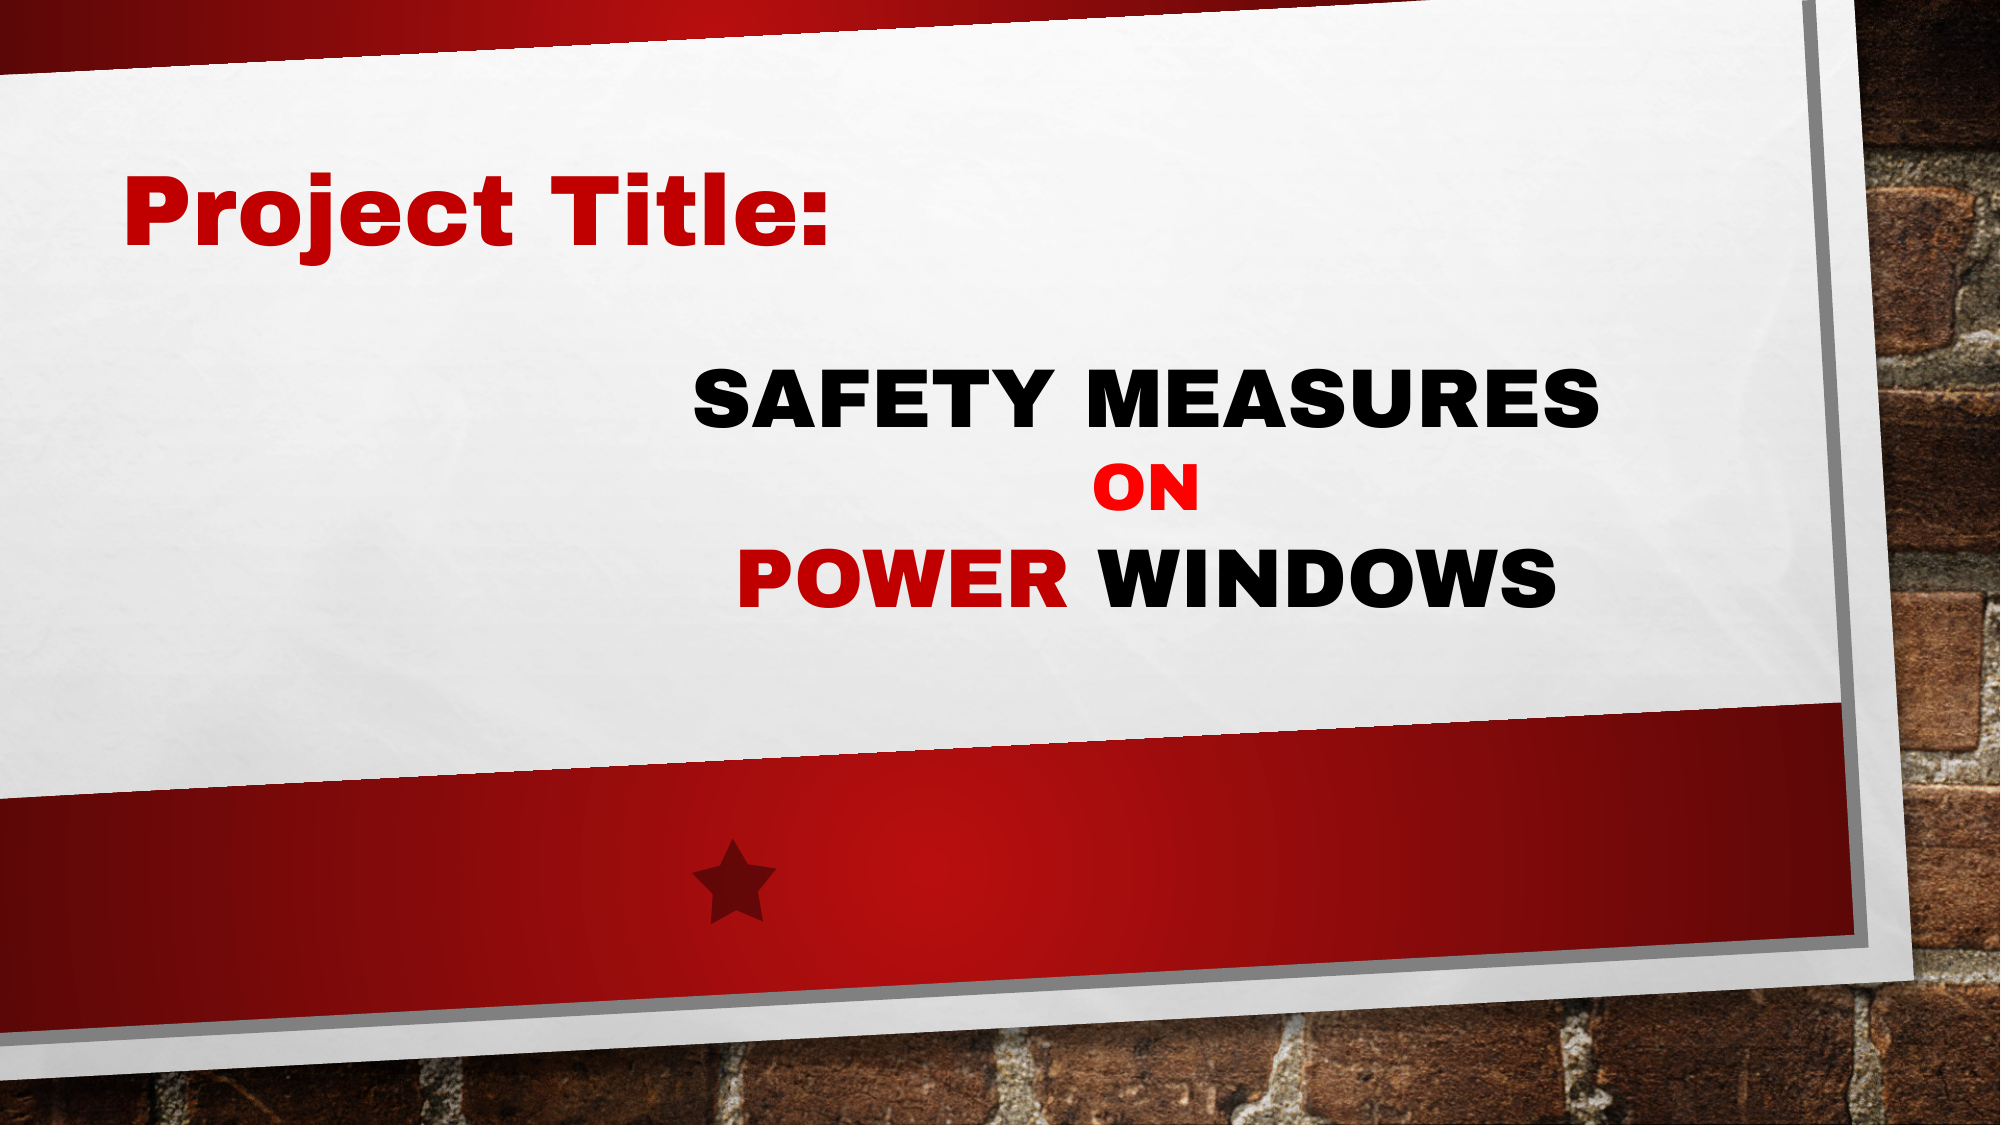

Project Title:
SAFETY MEASURES ON
POWER WINDOWS